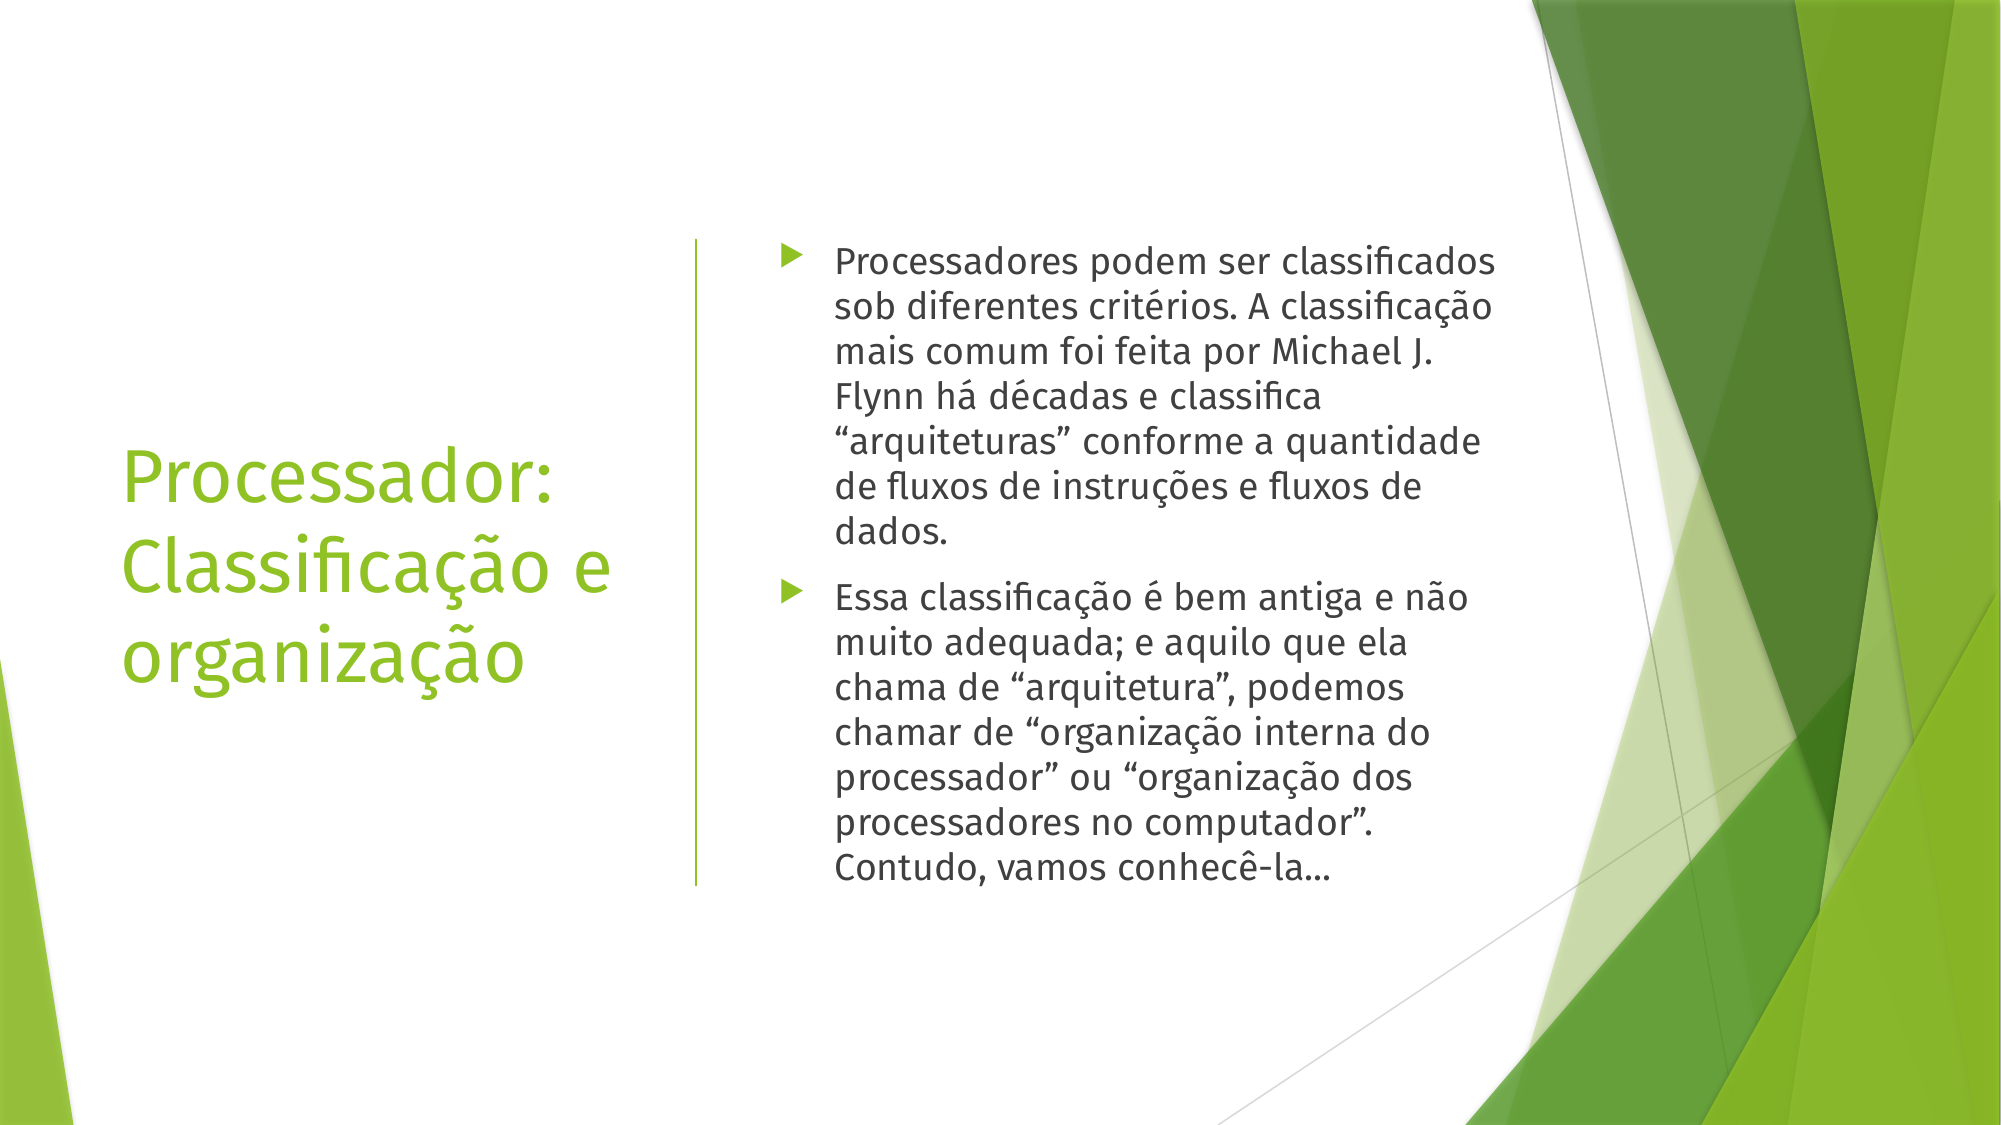

# Processador: Classificação e organização
Processadores podem ser classificados sob diferentes critérios. A classificação mais comum foi feita por Michael J. Flynn há décadas e classifica “arquiteturas” conforme a quantidade de fluxos de instruções e fluxos de dados.
Essa classificação é bem antiga e não muito adequada; e aquilo que ela chama de “arquitetura”, podemos chamar de “organização interna do processador” ou “organização dos processadores no computador”. Contudo, vamos conhecê-la...